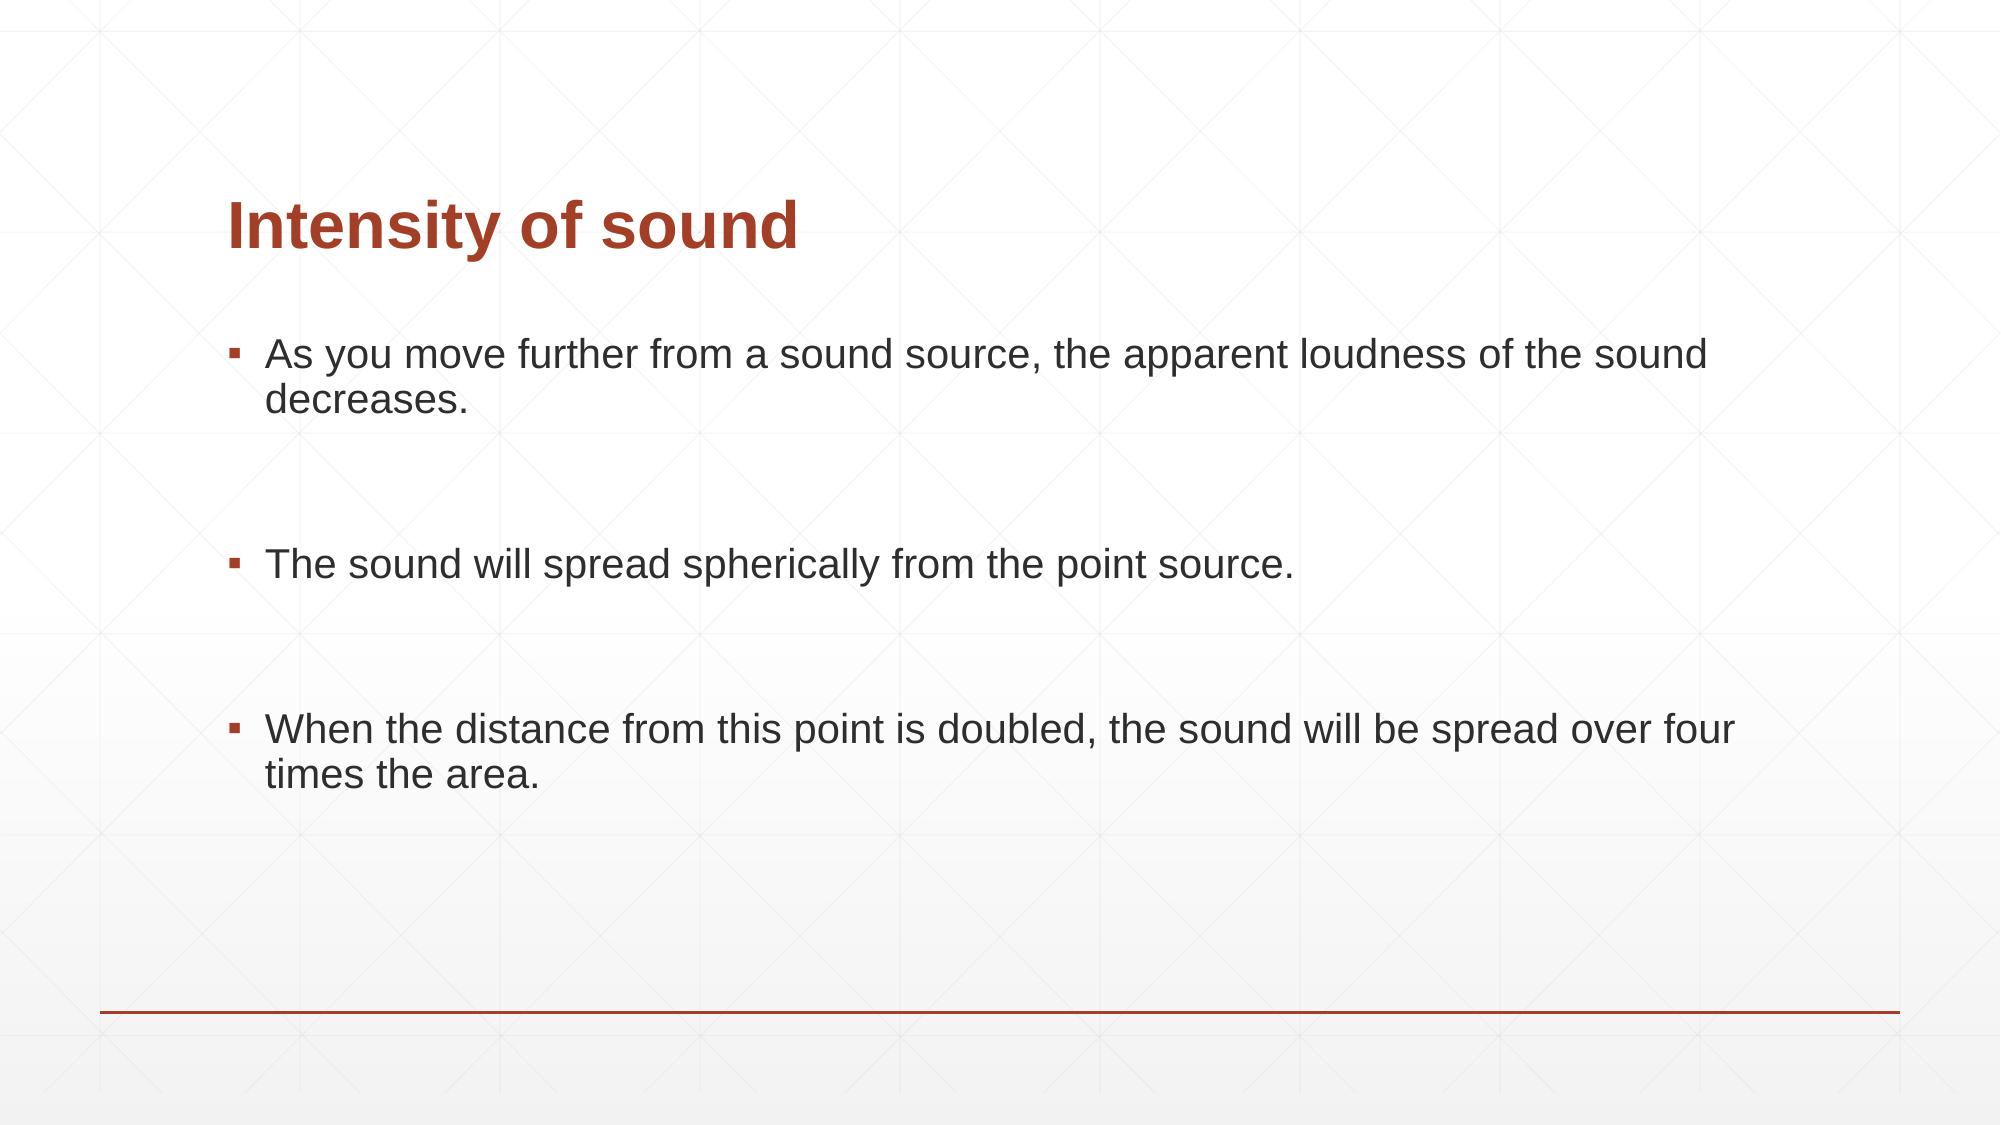

# Intensity of sound
As you move further from a sound source, the apparent loudness of the sound decreases.

The sound will spread spherically from the point source.

When the distance from this point is doubled, the sound will be spread over four times the area.